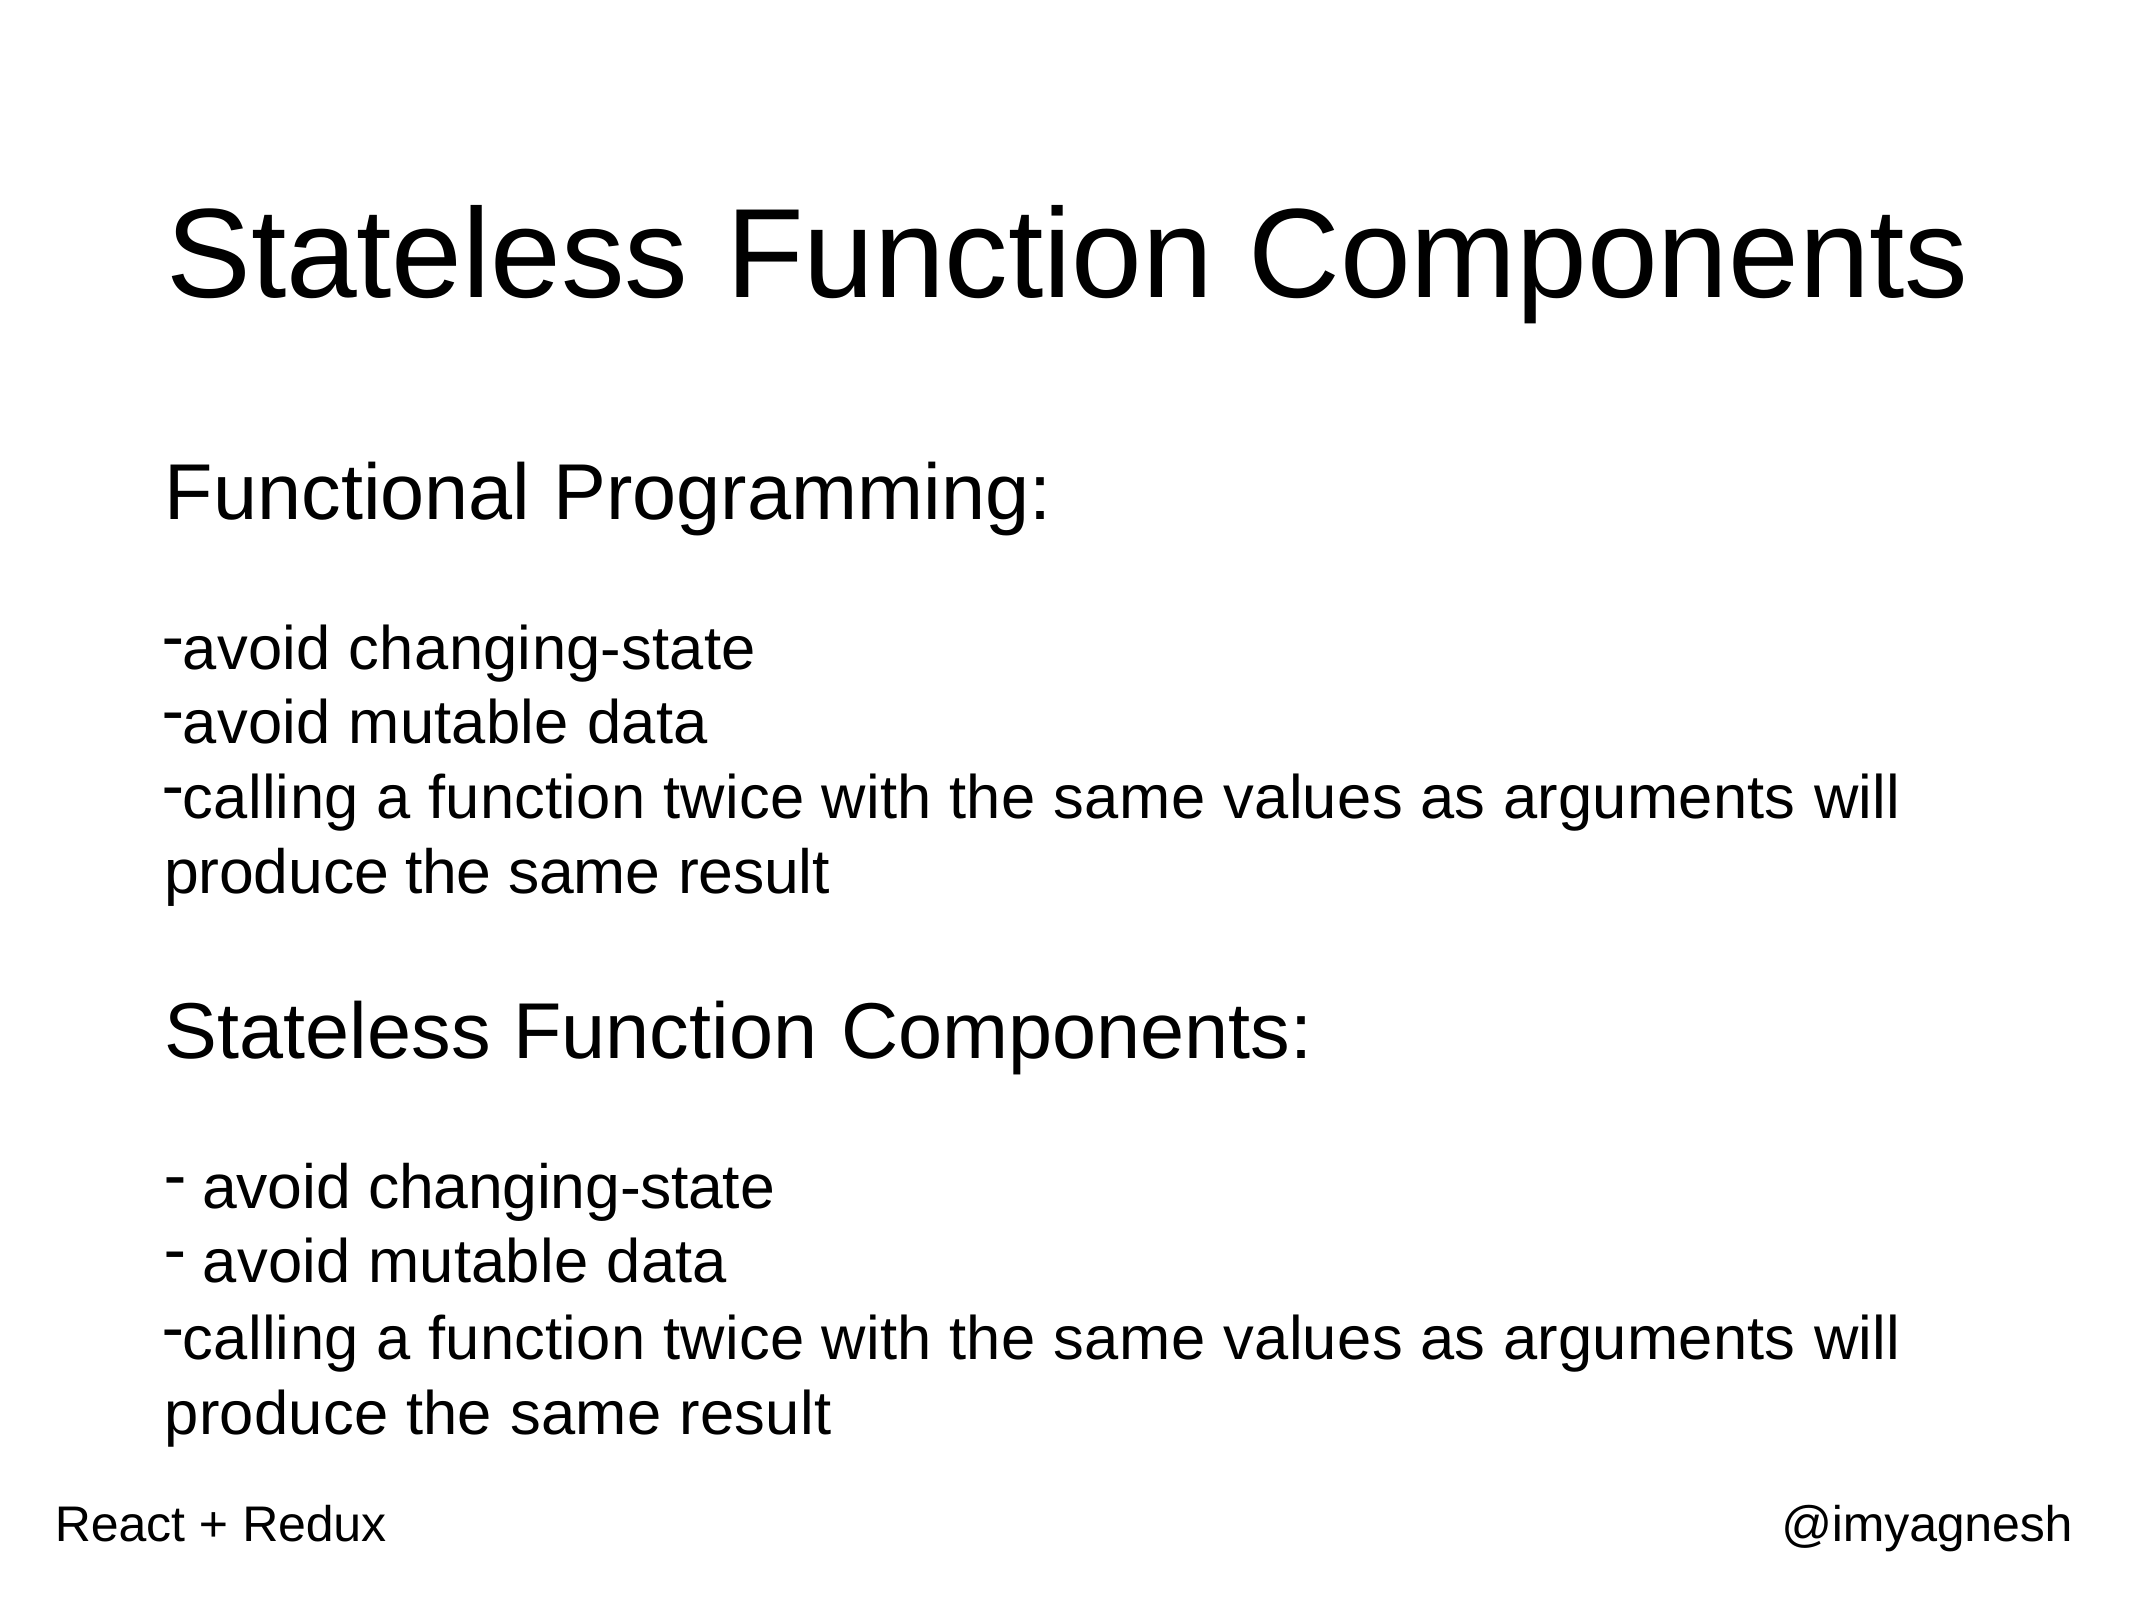

# Stateless	Function	Components
Functional Programming:
avoid changing-state
avoid mutable data
calling a function twice with the same values as arguments will  produce the same result

Stateless Function Components:
avoid changing-state
avoid mutable data
calling a function twice with the same values as arguments will  produce the same result
React + Redux
@imyagnesh